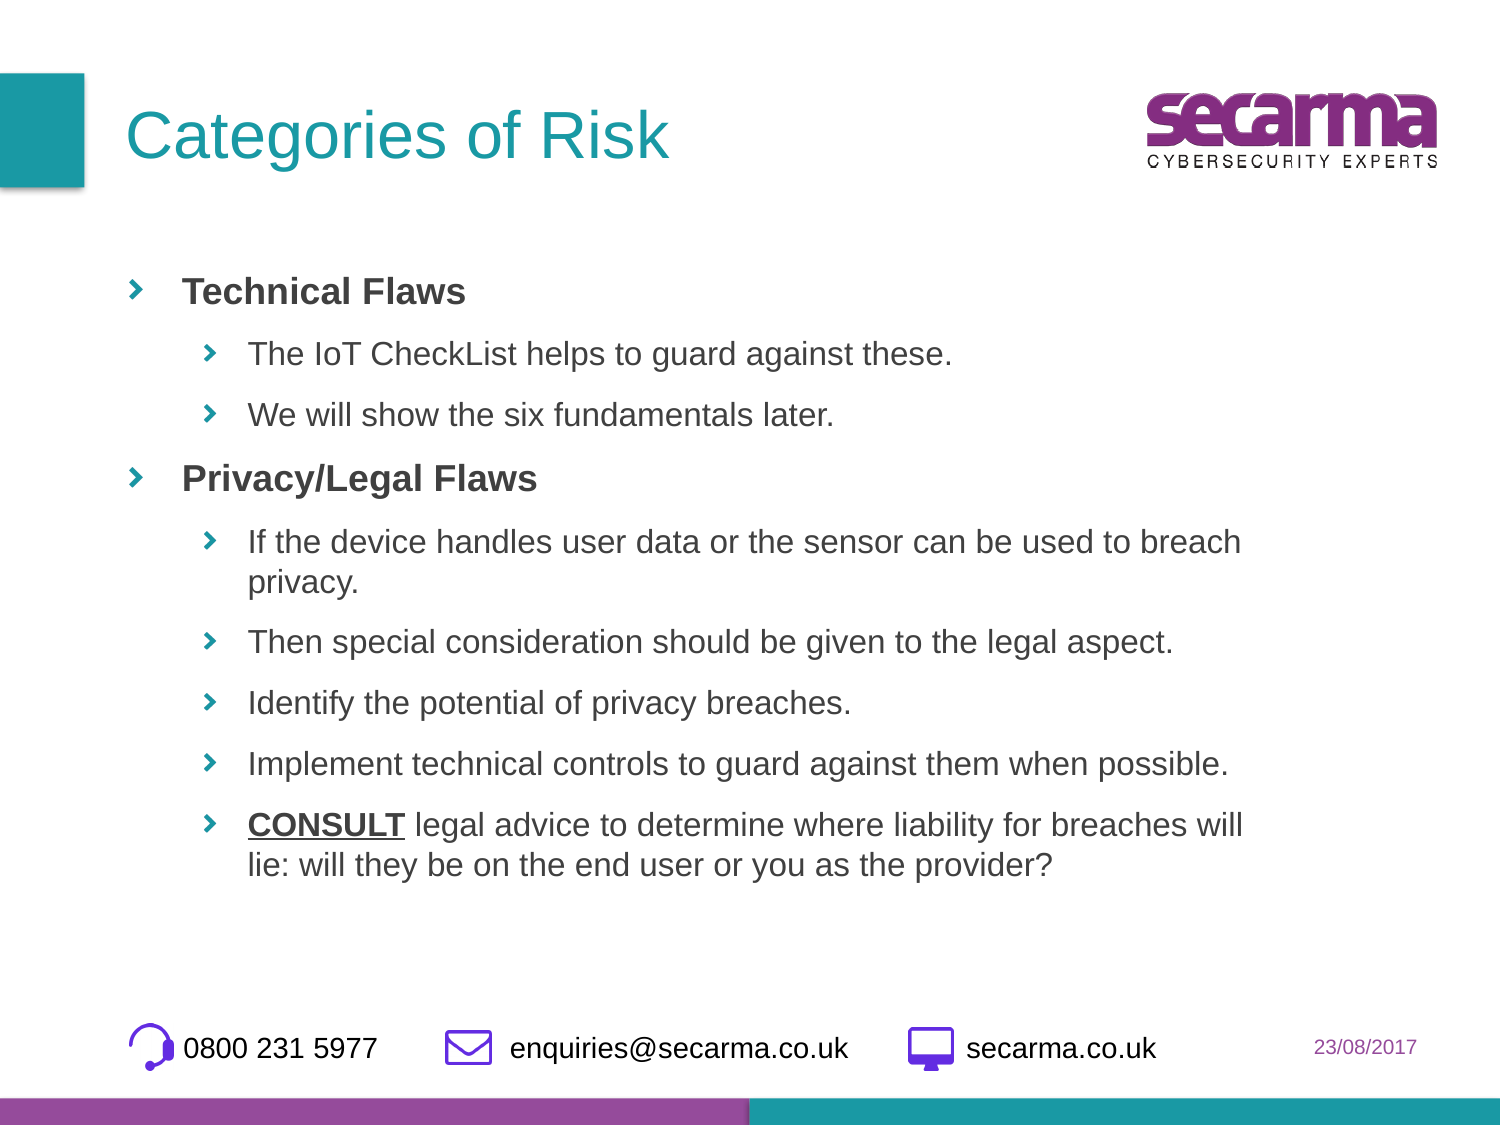

# Categories of Risk
Technical Flaws
The IoT CheckList helps to guard against these.
We will show the six fundamentals later.
Privacy/Legal Flaws
If the device handles user data or the sensor can be used to breach privacy.
Then special consideration should be given to the legal aspect.
Identify the potential of privacy breaches.
Implement technical controls to guard against them when possible.
CONSULT legal advice to determine where liability for breaches will lie: will they be on the end user or you as the provider?

       0800 231 5977                enquiries@secarma.co.uk	           secarma.co.uk
23/08/2017